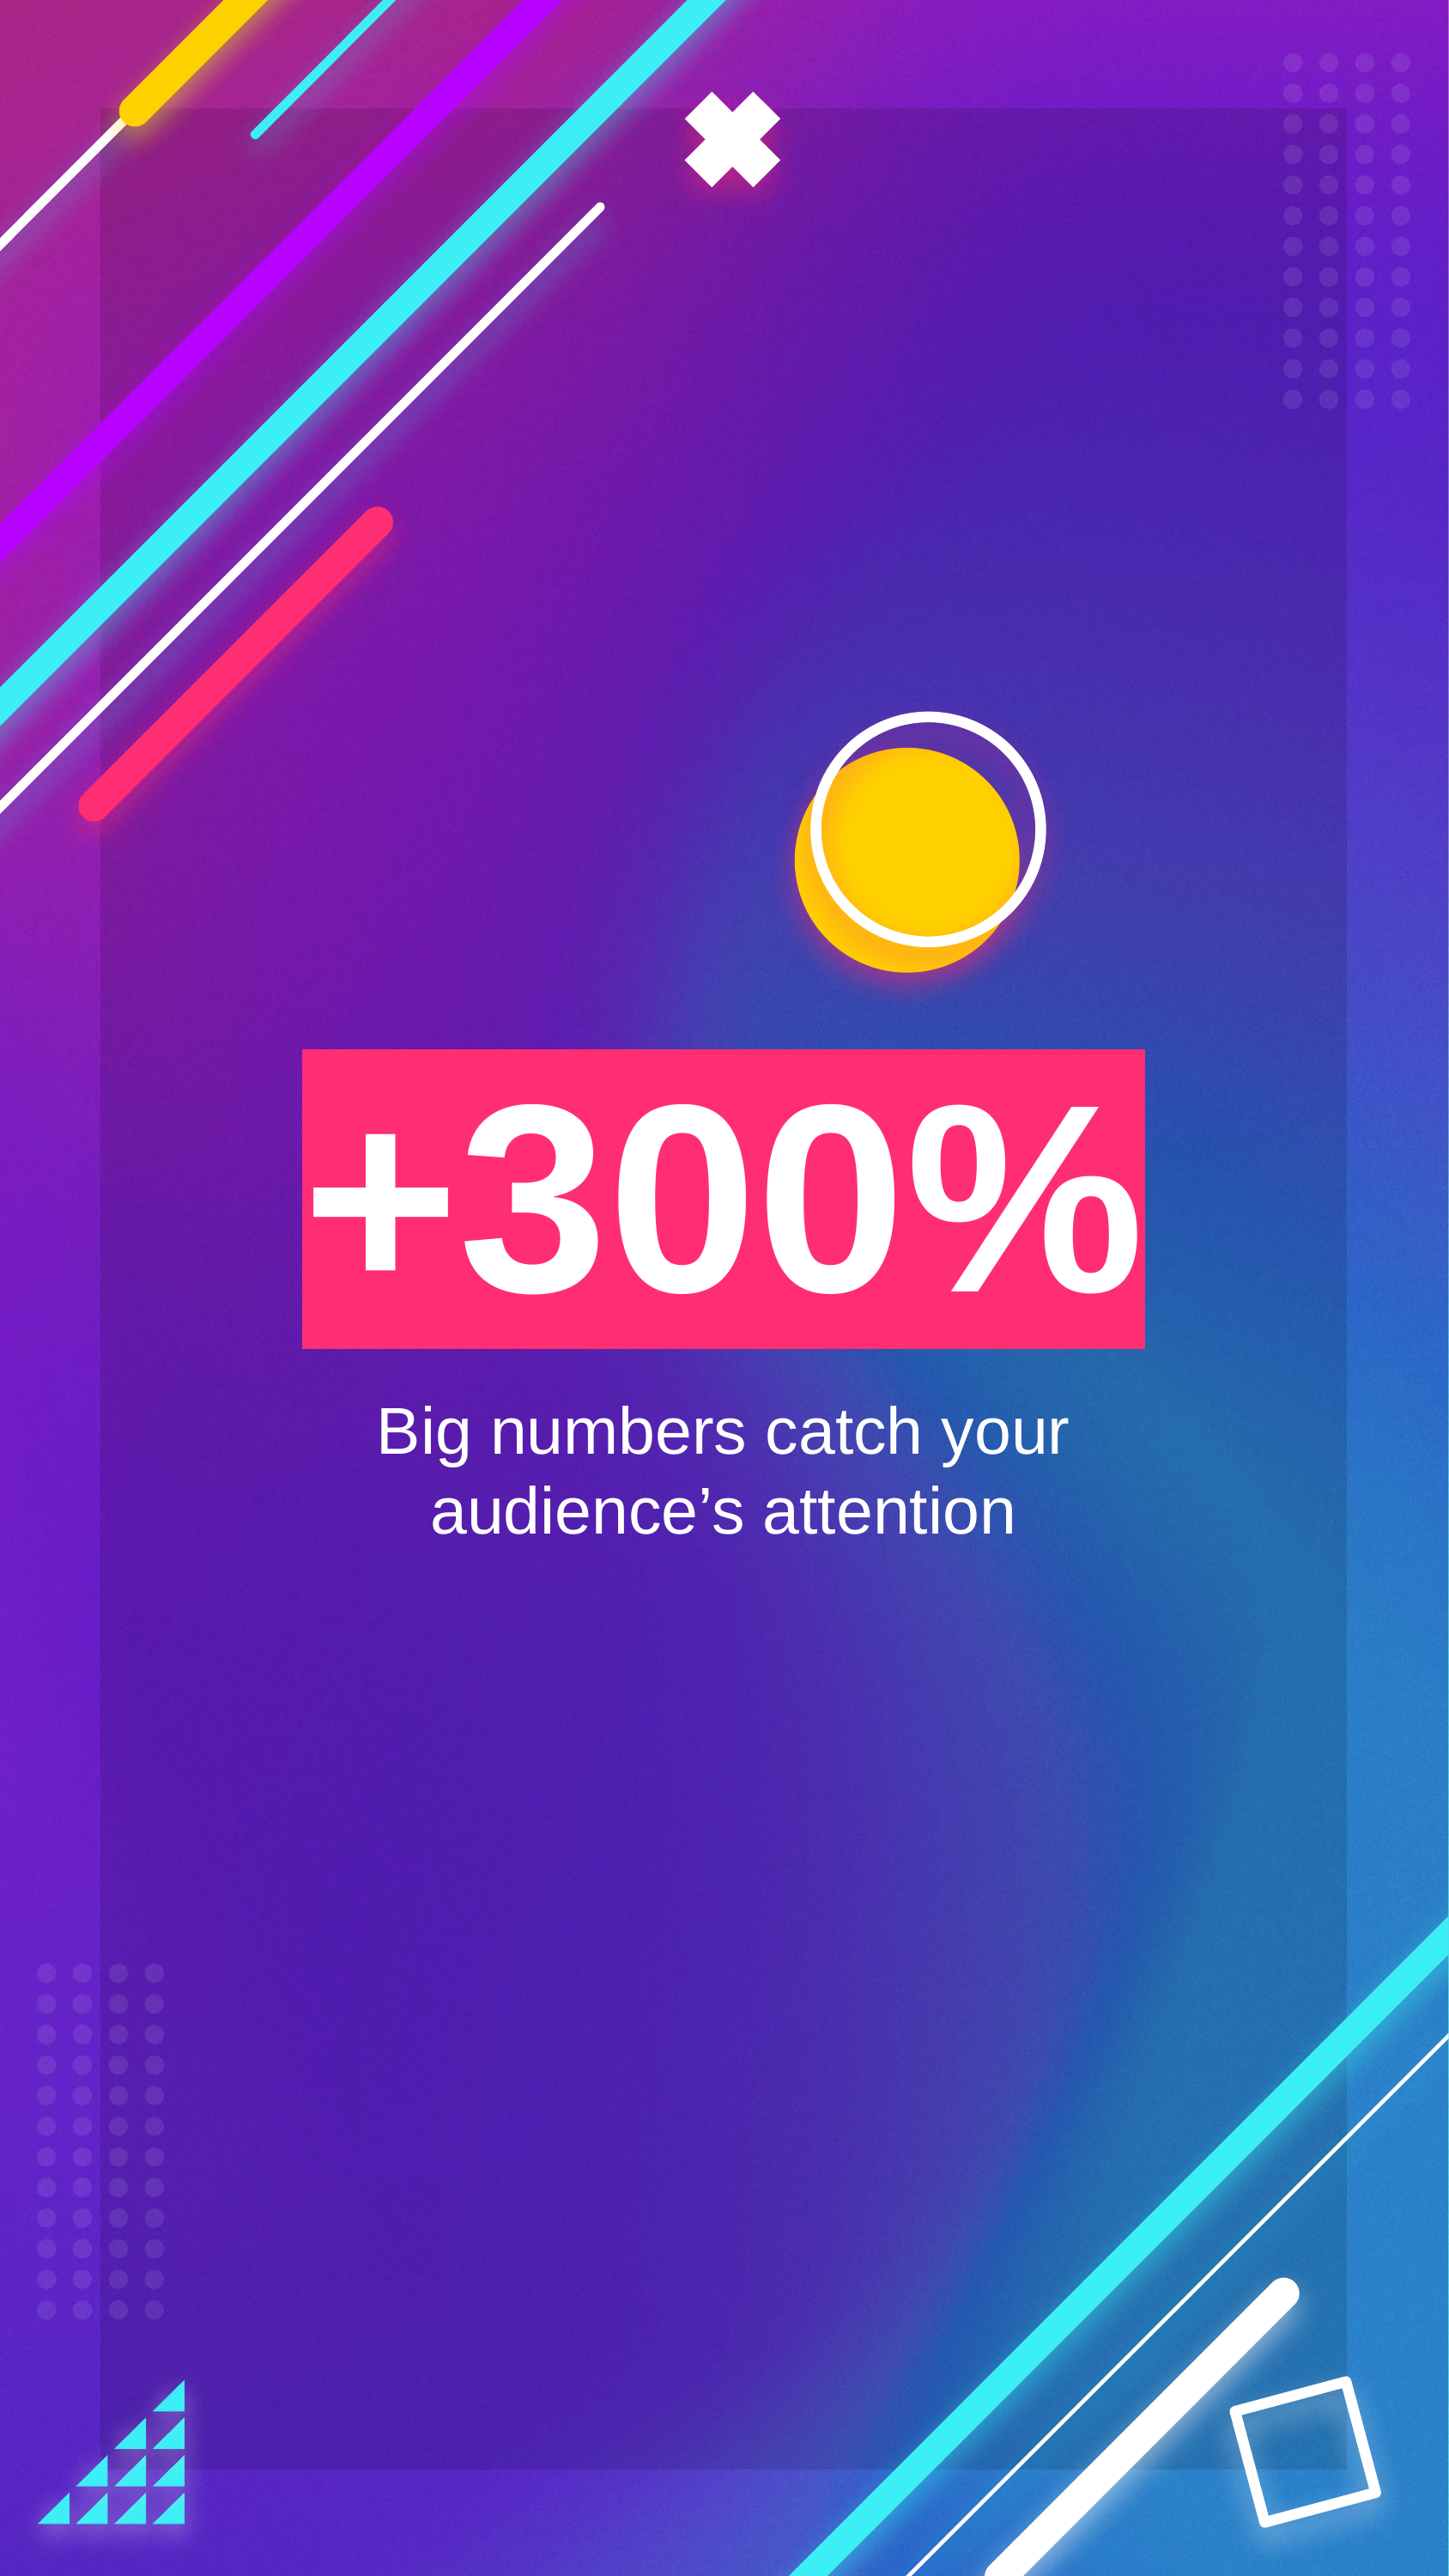

# +300%
Big numbers catch your audience’s attention